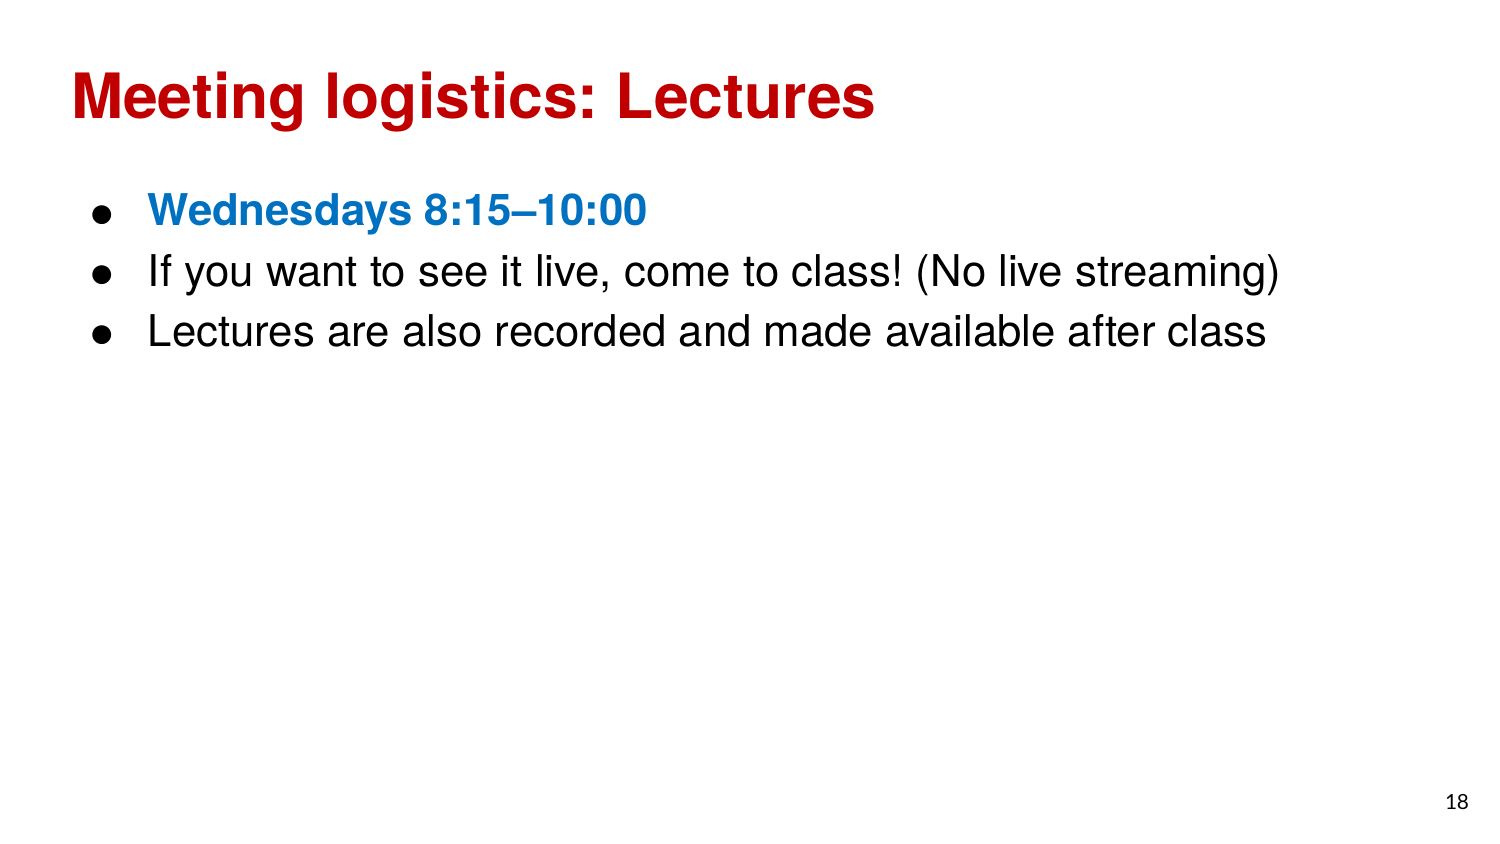

# Meeting logistics: Lectures
Wednesdays 8:15–10:00
If you want to see it live, come to class! (No live streaming)
Lectures are also recorded and made available after class
18